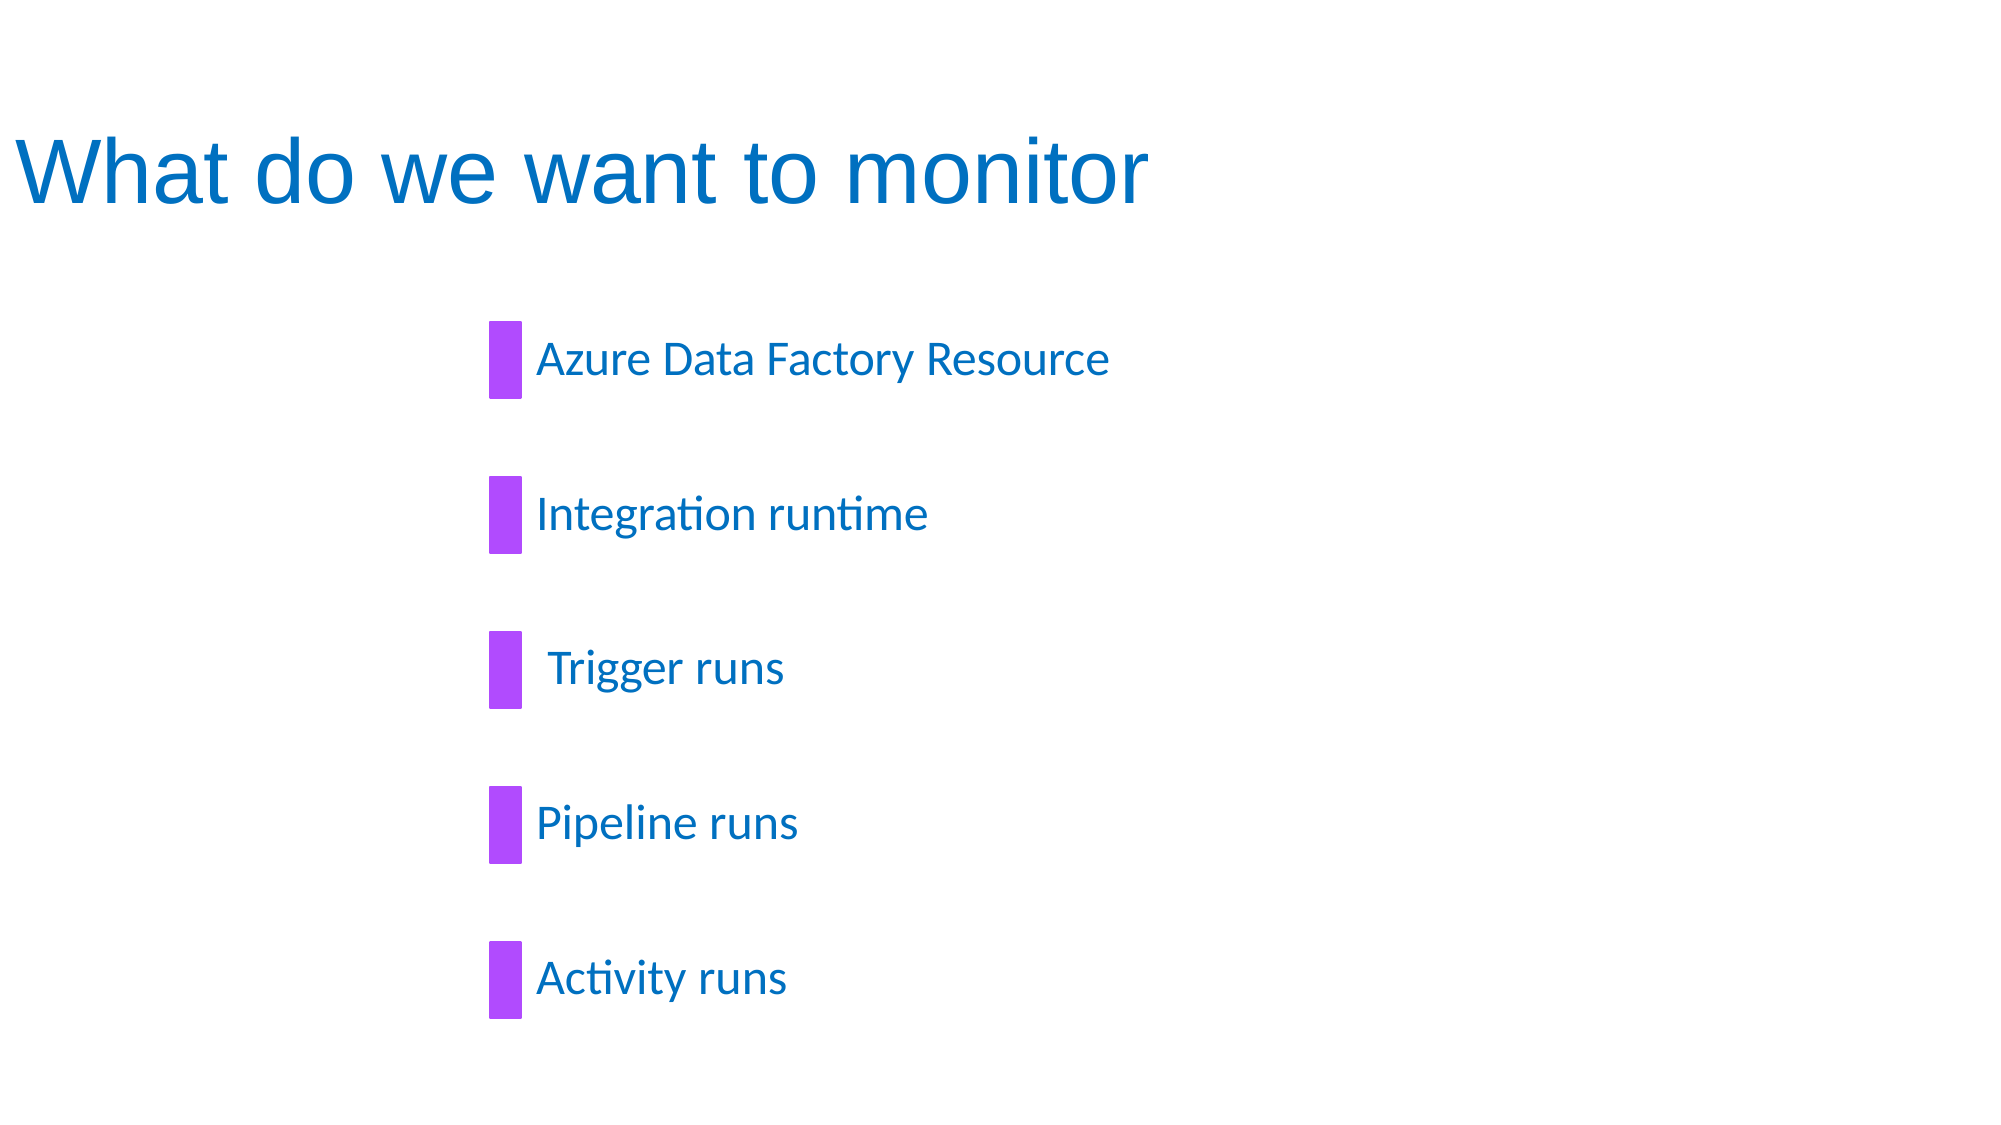

# What do we want to monitor

Azure Data Factory Resource
Integration runtime  Trigger runs  Pipeline runs  Activity runs